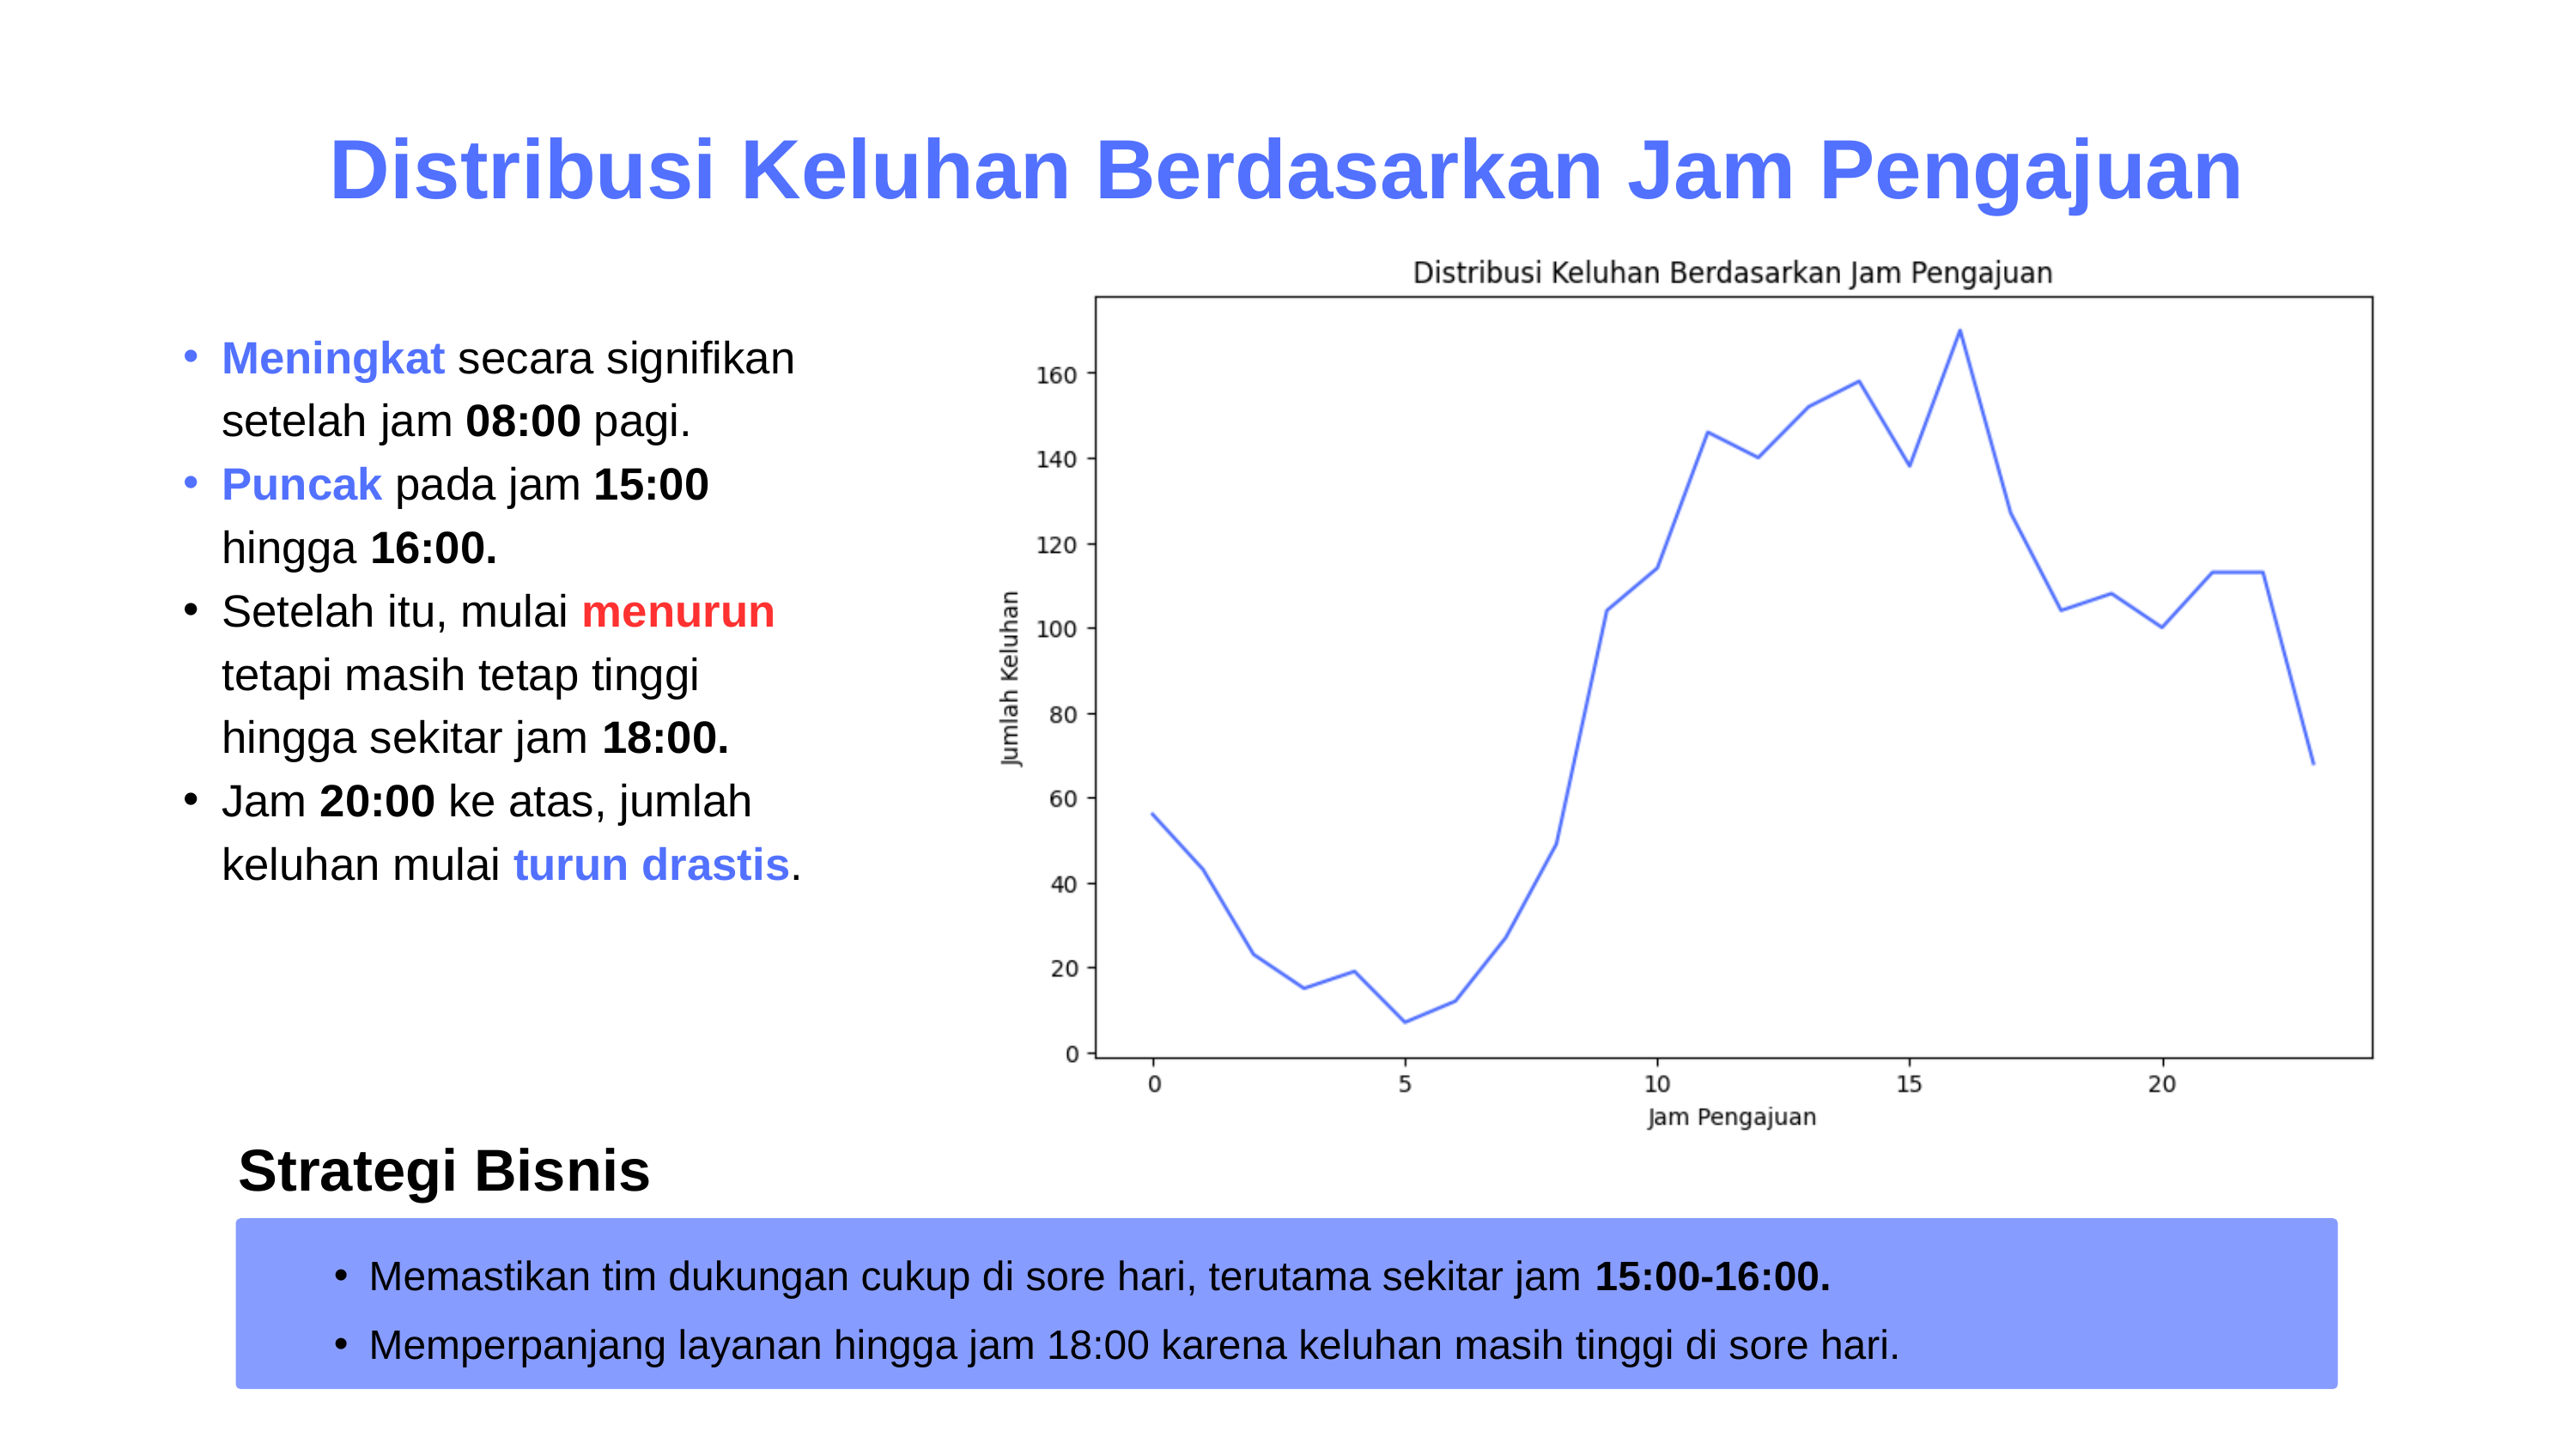

Distribusi Keluhan Berdasarkan Jam Pengajuan

Meningkat secara signifikan setelah jam 08:00 pagi.
Puncak pada jam 15:00 hingga 16:00.
Setelah itu, mulai menurun tetapi masih tetap tinggi hingga sekitar jam 18:00.
Jam 20:00 ke atas, jumlah keluhan mulai turun drastis.
Strategi Bisnis

Memastikan tim dukungan cukup di sore hari, terutama sekitar jam 15:00-16:00.
Memperpanjang layanan hingga jam 18:00 karena keluhan masih tinggi di sore hari.